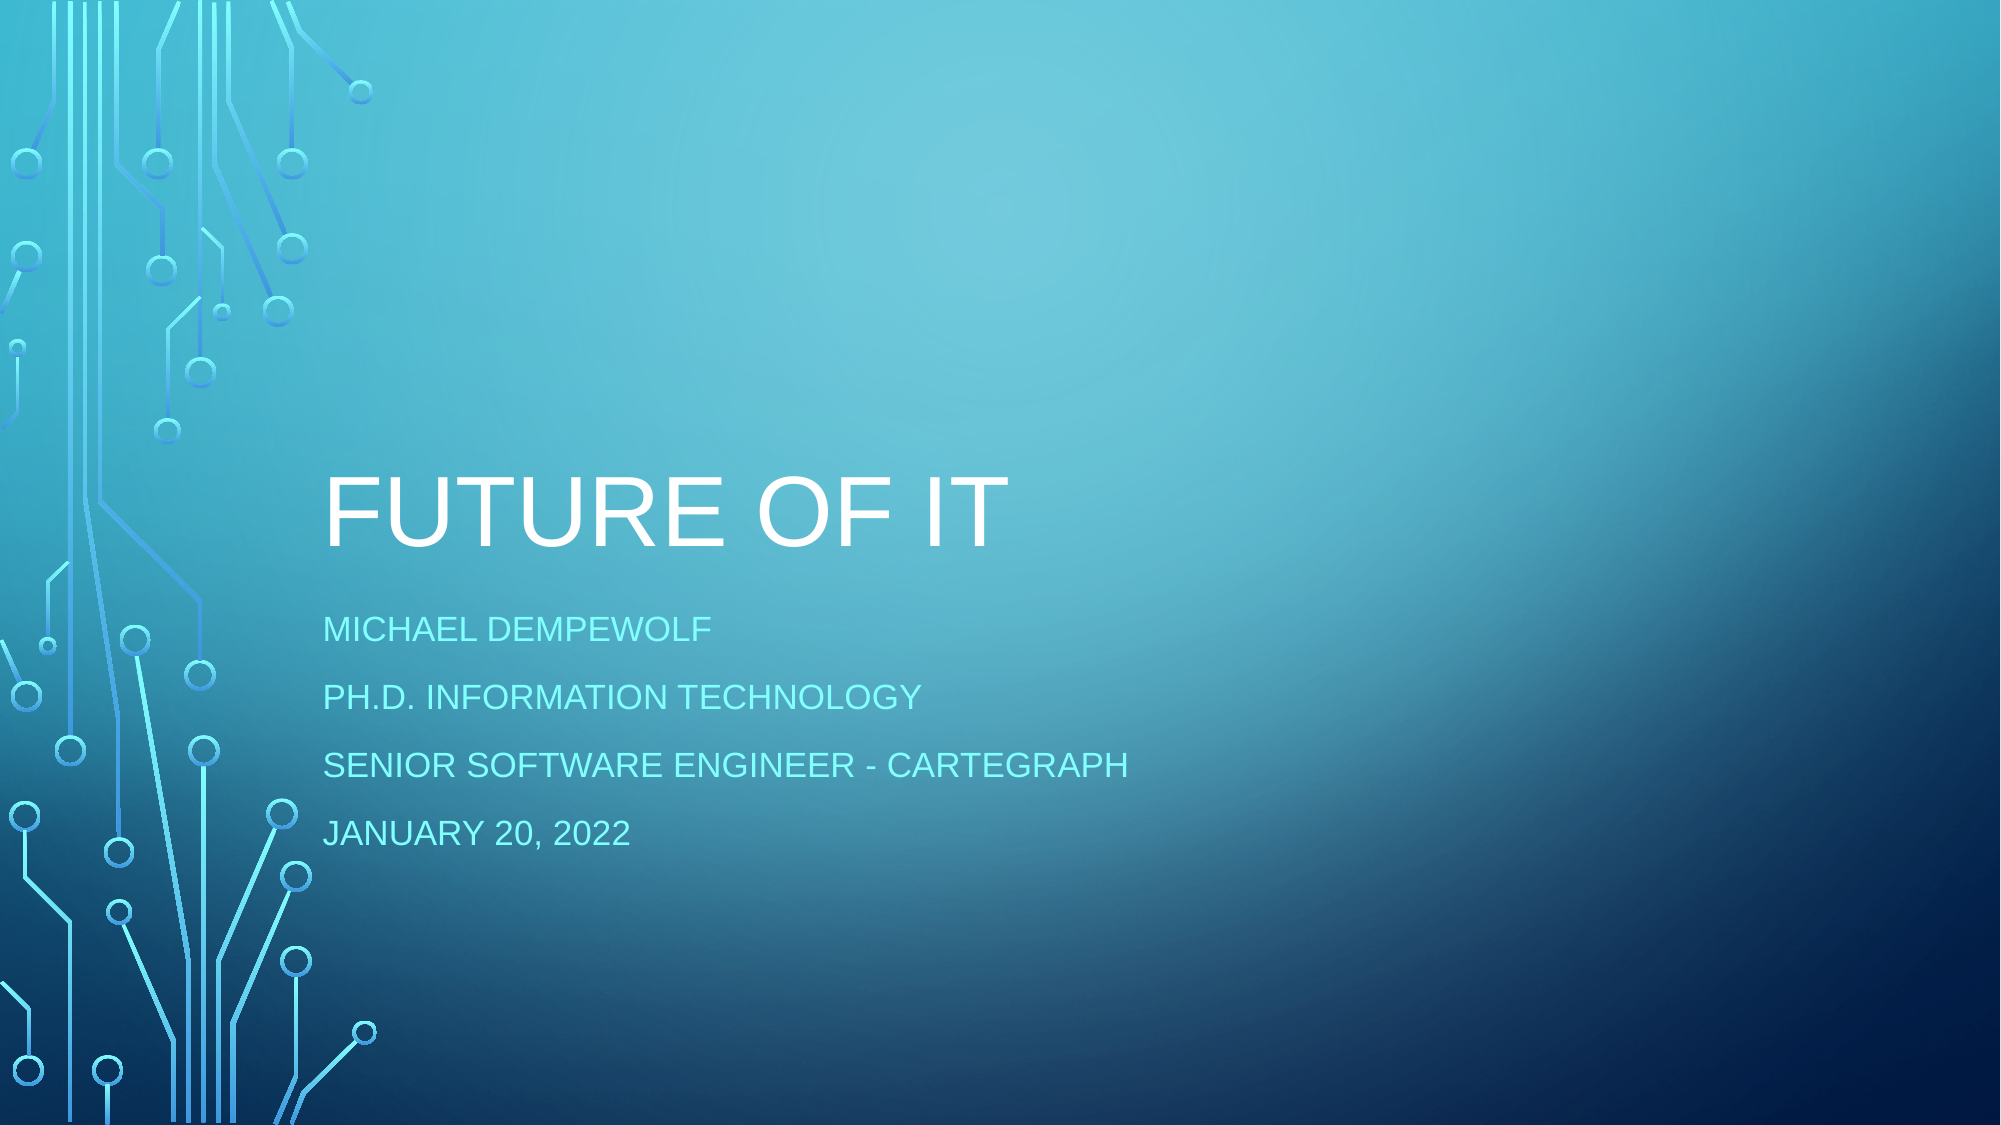

# Future of IT
Michael Dempewolf
Ph.D. Information Technology
Senior Software Engineer - Cartegraph
January 20, 2022